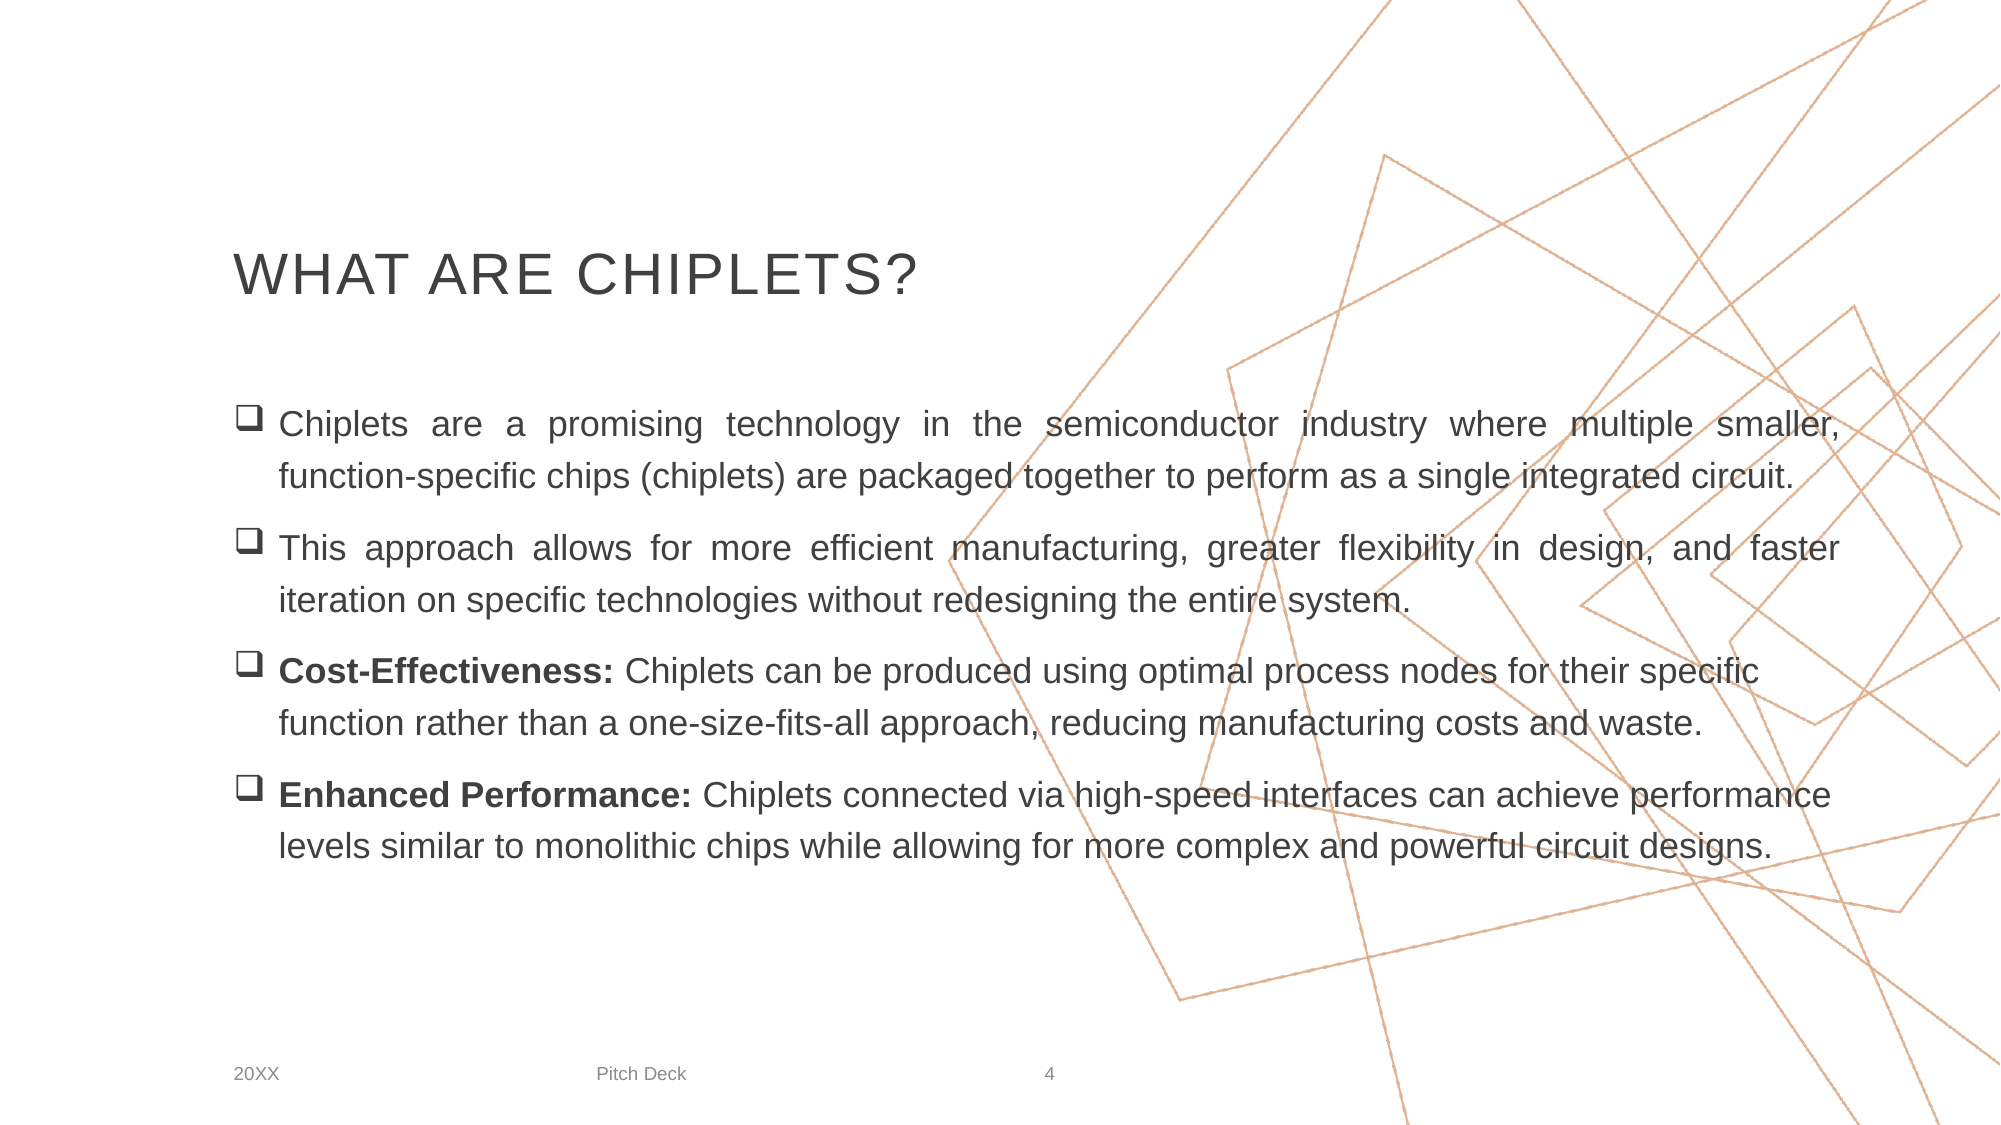

# What Are Chiplets?
Chiplets are a promising technology in the semiconductor industry where multiple smaller, function-specific chips (chiplets) are packaged together to perform as a single integrated circuit.
This approach allows for more efficient manufacturing, greater flexibility in design, and faster iteration on specific technologies without redesigning the entire system.
Cost-Effectiveness: Chiplets can be produced using optimal process nodes for their specific function rather than a one-size-fits-all approach, reducing manufacturing costs and waste.
Enhanced Performance: Chiplets connected via high-speed interfaces can achieve performance levels similar to monolithic chips while allowing for more complex and powerful circuit designs.

Pitch Deck
20XX
4